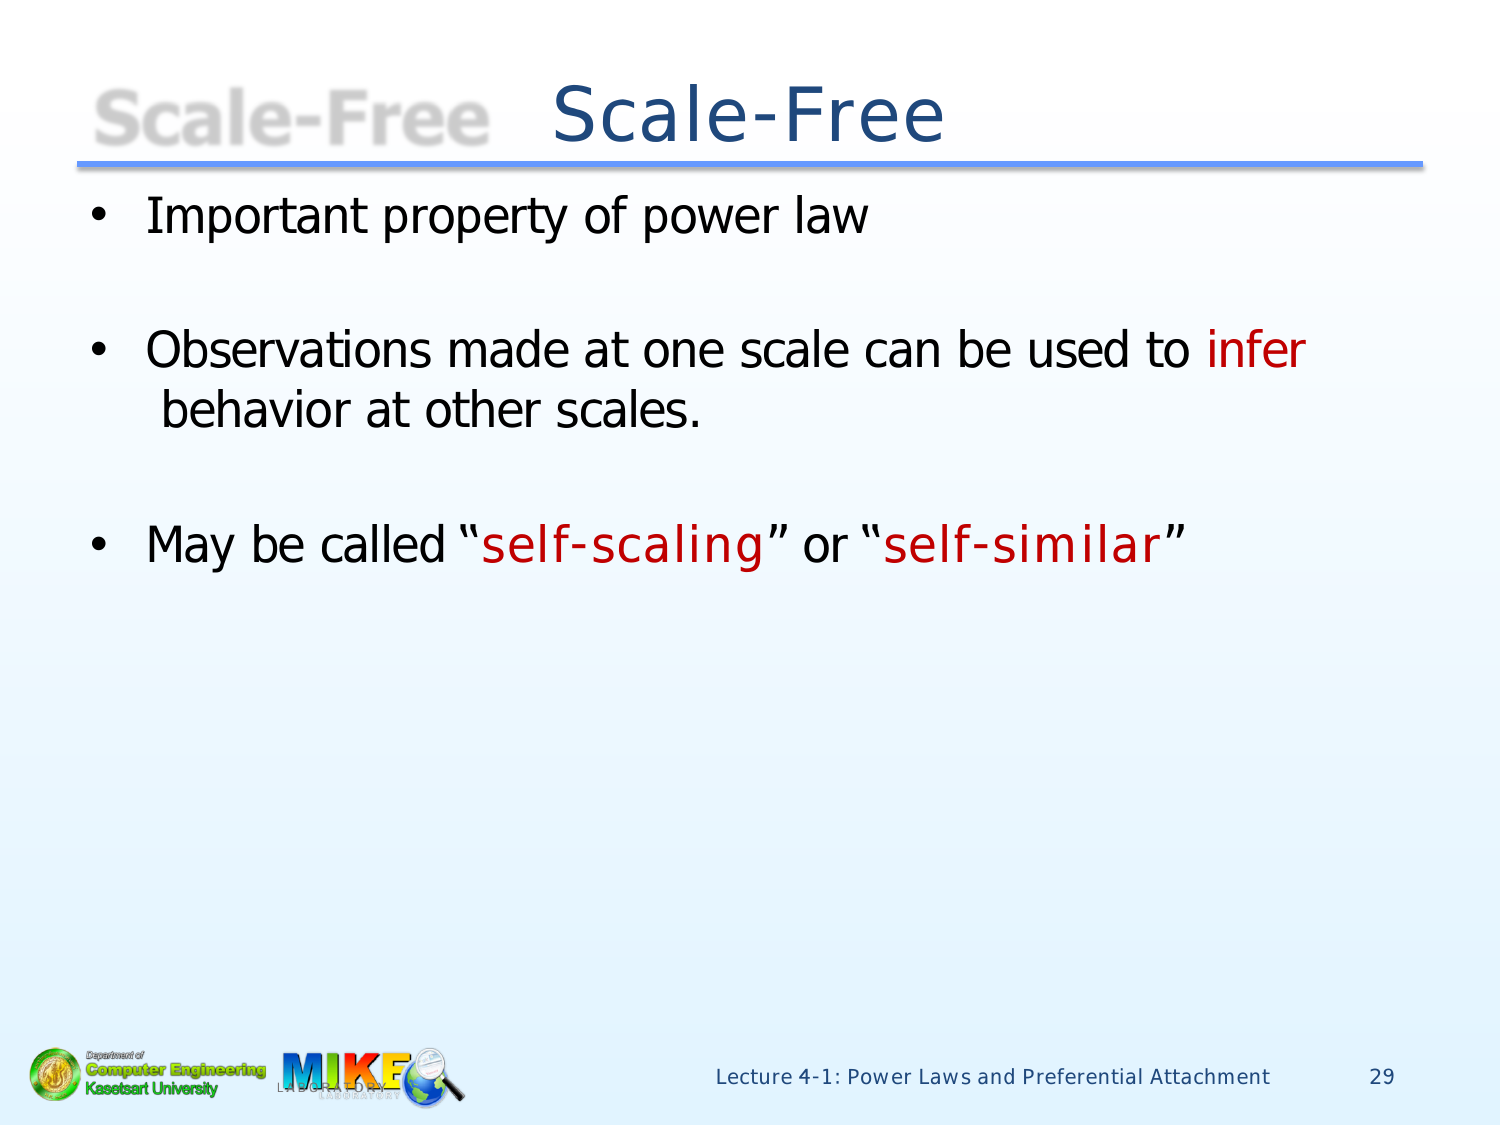

# Scale-Free
Important property of power law

Observations made at one scale can be used to infer  behavior at other scales.

May be called “self-scaling” or “self-similar”
Lecture 4-1: Power Laws and Preferential Attachment
29